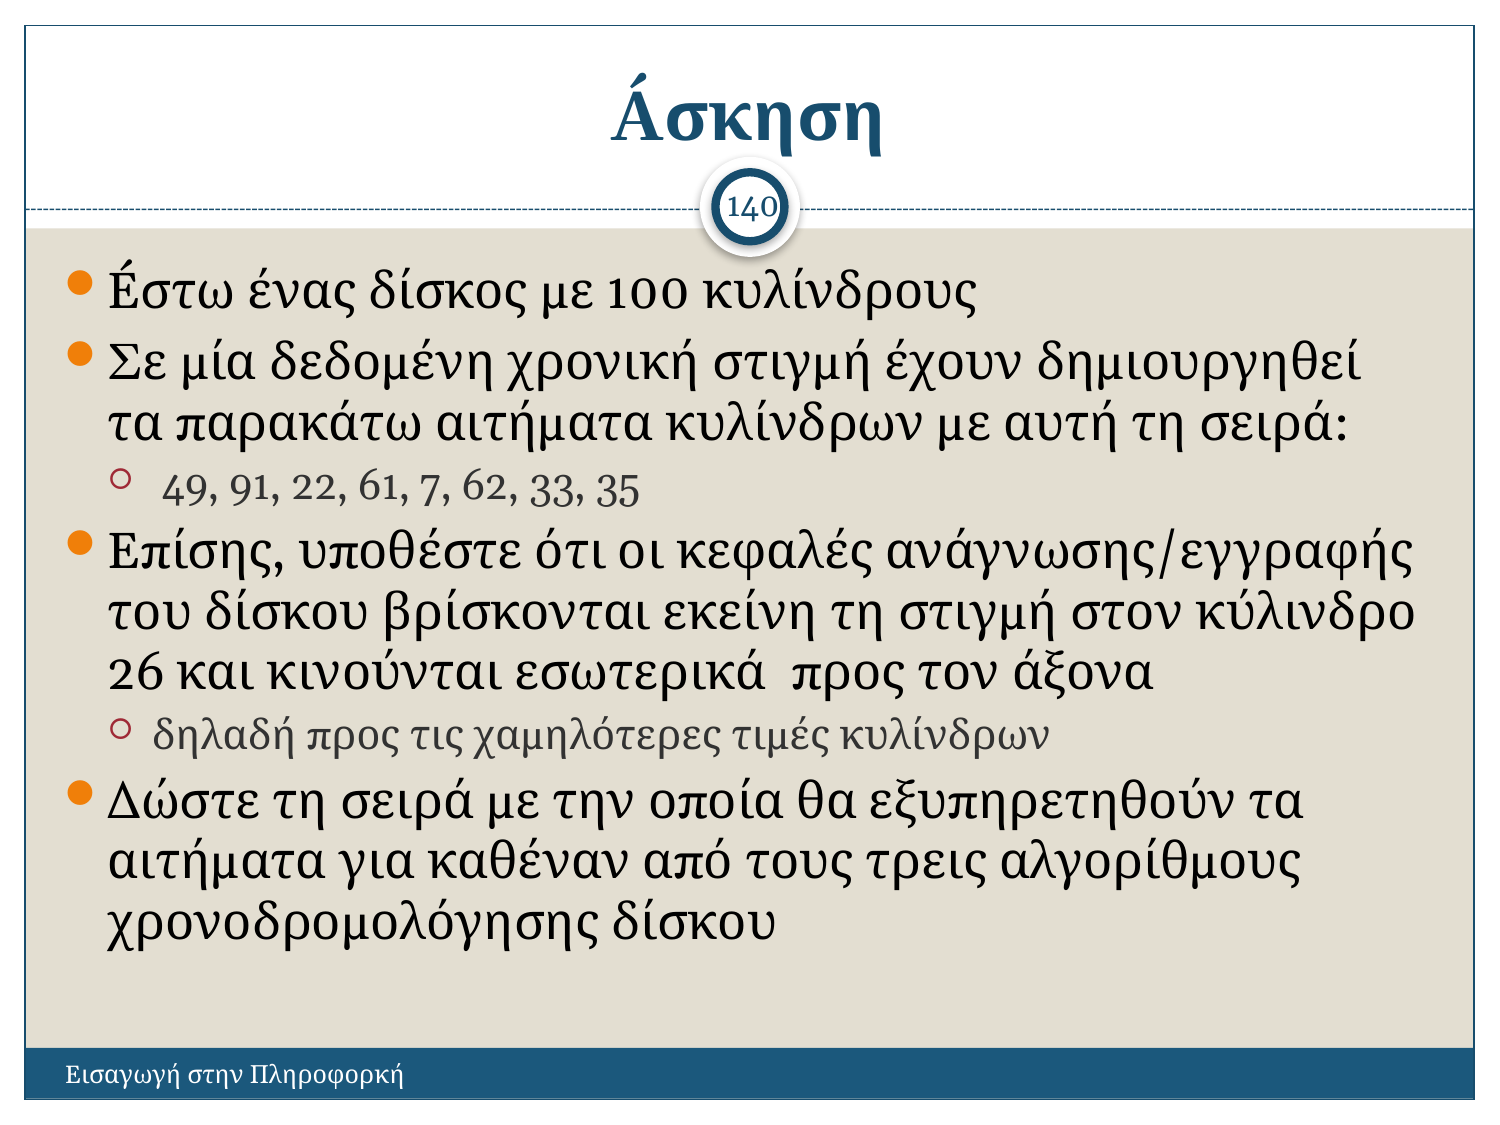

# Άσκηση
140
Έστω ένας δίσκος με 100 κυλίνδρους
Σε μία δεδομένη χρονική στιγμή έχουν δημιουργηθεί τα παρακάτω αιτήματα κυλίνδρων με αυτή τη σειρά:
 49, 91, 22, 61, 7, 62, 33, 35
Επίσης, υποθέστε ότι οι κεφαλές ανάγνωσης/εγγραφής του δίσκου βρίσκονται εκείνη τη στιγμή στον κύλινδρο 26 και κινούνται εσωτερικά  προς τον άξονα
δηλαδή προς τις χαμηλότερες τιμές κυλίνδρων
Δώστε τη σειρά με την οποία θα εξυπηρετηθούν τα αιτήματα για καθέναν από τους τρεις αλγορίθμους χρονοδρομολόγησης δίσκου

Εισαγωγή στην Πληροφορκή